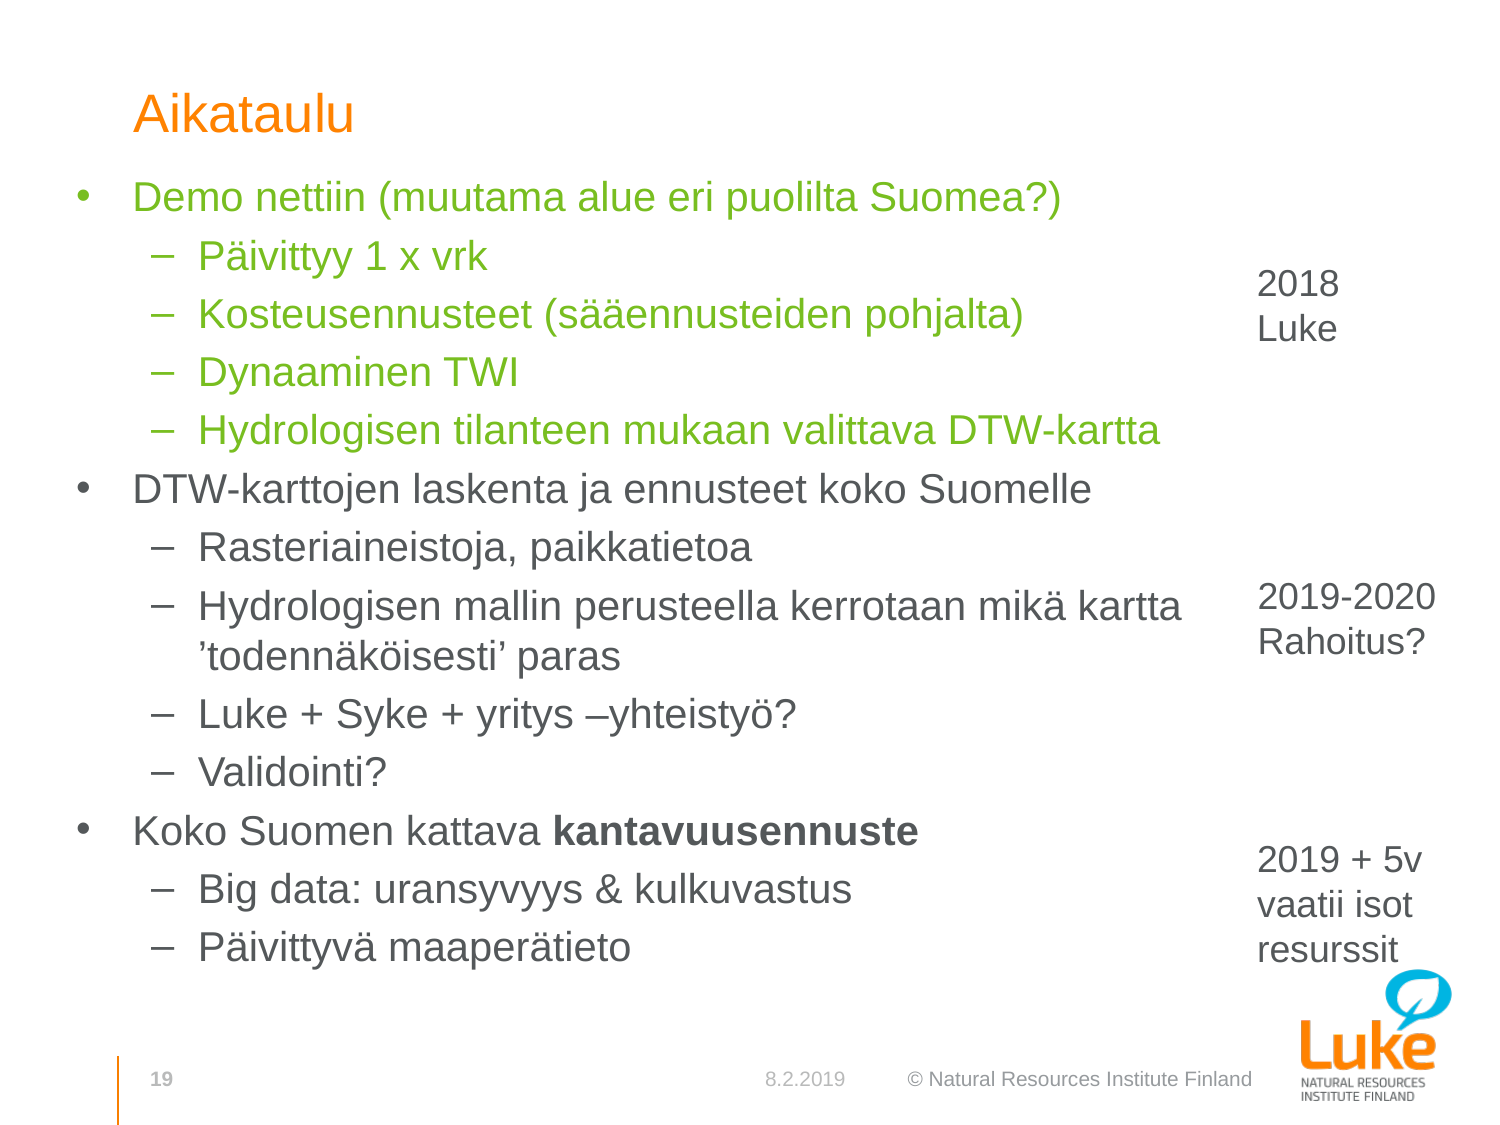

# Aikataulu
Demo nettiin (muutama alue eri puolilta Suomea?)
Päivittyy 1 x vrk
Kosteusennusteet (sääennusteiden pohjalta)
Dynaaminen TWI
Hydrologisen tilanteen mukaan valittava DTW-kartta
DTW-karttojen laskenta ja ennusteet koko Suomelle
Rasteriaineistoja, paikkatietoa
Hydrologisen mallin perusteella kerrotaan mikä kartta ’todennäköisesti’ paras
Luke + Syke + yritys –yhteistyö?
Validointi?
Koko Suomen kattava kantavuusennuste
Big data: uransyvyys & kulkuvastus
Päivittyvä maaperätieto
2018
Luke
2019-2020
Rahoitus?
2019 + 5v
vaatii isot
resurssit
19

8.2.2019